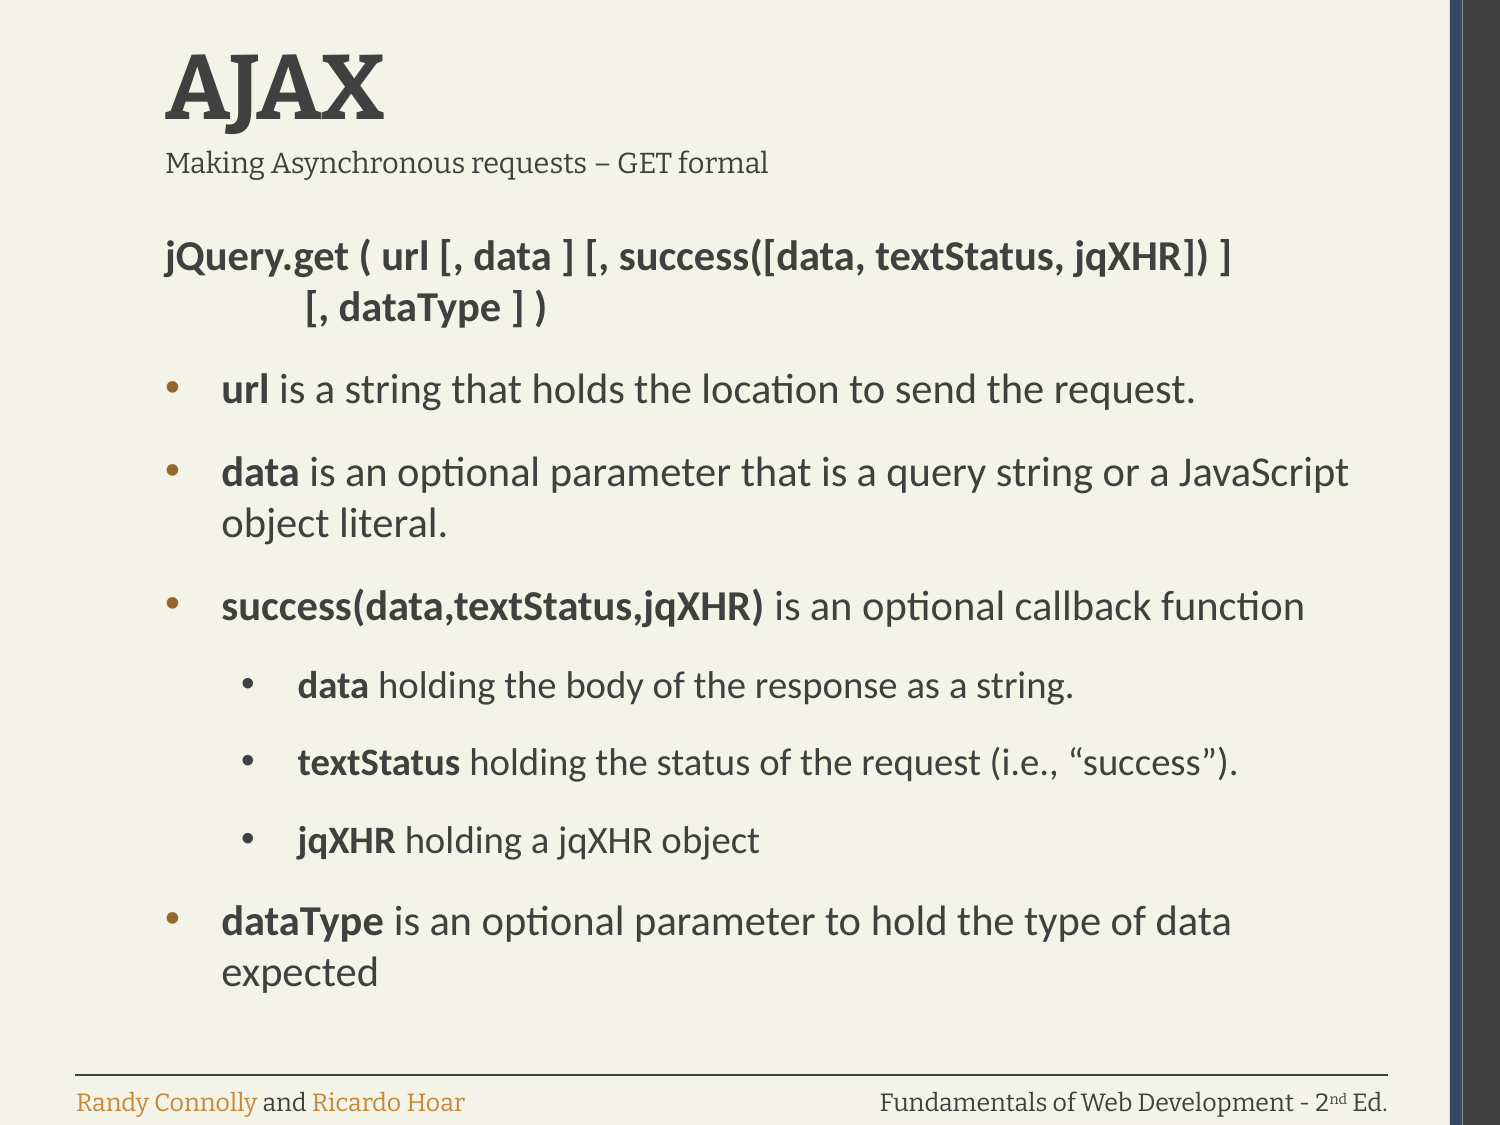

# AJAX
Making Asynchronous requests – GET formal
jQuery.get ( url [, data ] [, success([data, textStatus, jqXHR]) ]
		[, dataType ] )
url is a string that holds the location to send the request.
data is an optional parameter that is a query string or a JavaScript object literal.
success(data,textStatus,jqXHR) is an optional callback function
data holding the body of the response as a string.
textStatus holding the status of the request (i.e., “success”).
jqXHR holding a jqXHR object
dataType is an optional parameter to hold the type of data expected